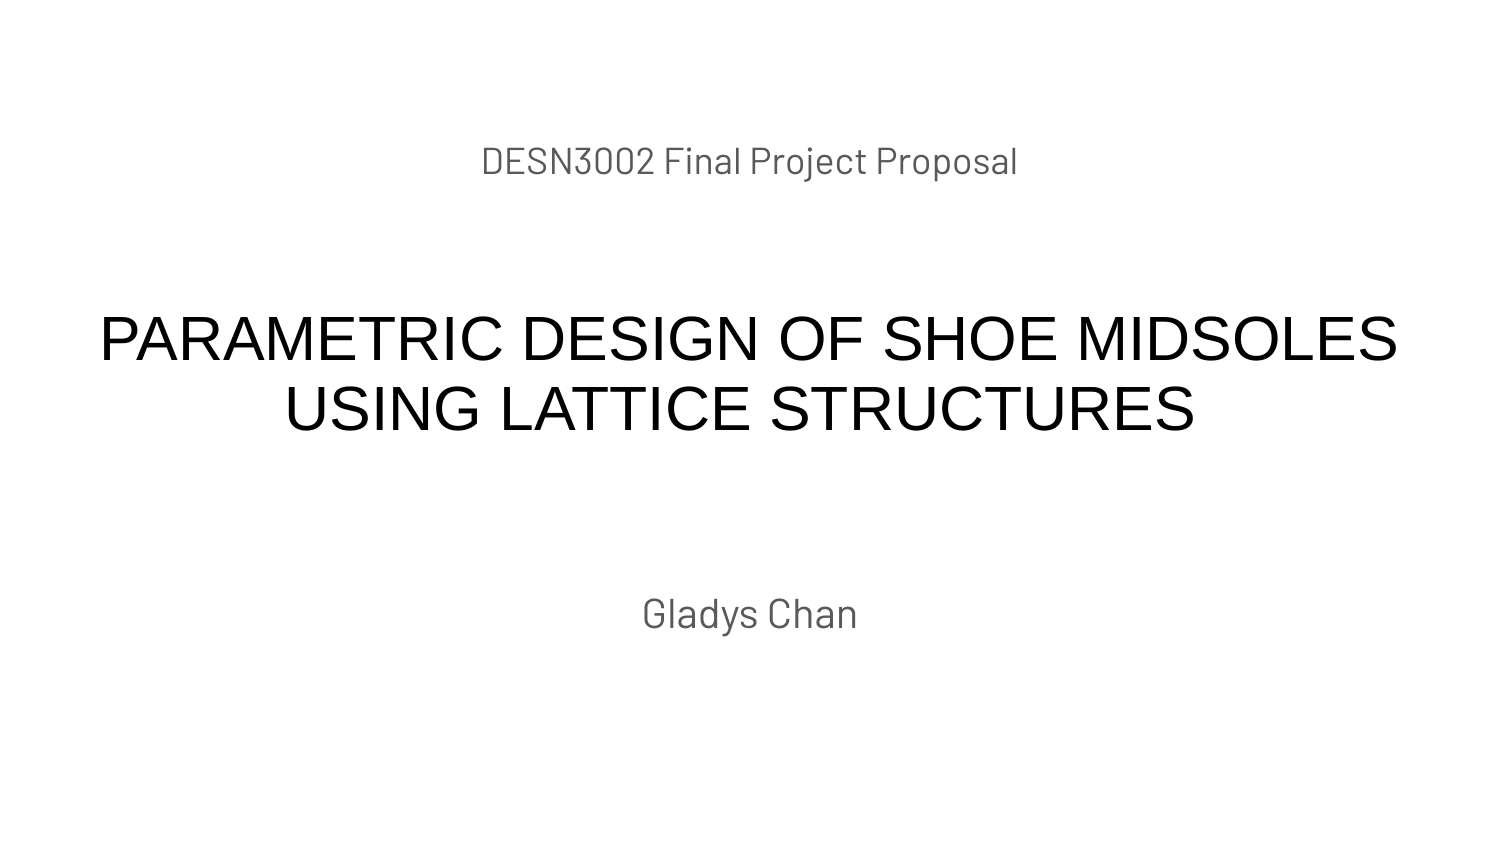

DESN3002 Final Project Proposal
# PARAMETRIC DESIGN OF SHOE MIDSOLES USING LATTICE STRUCTURES
Gladys Chan